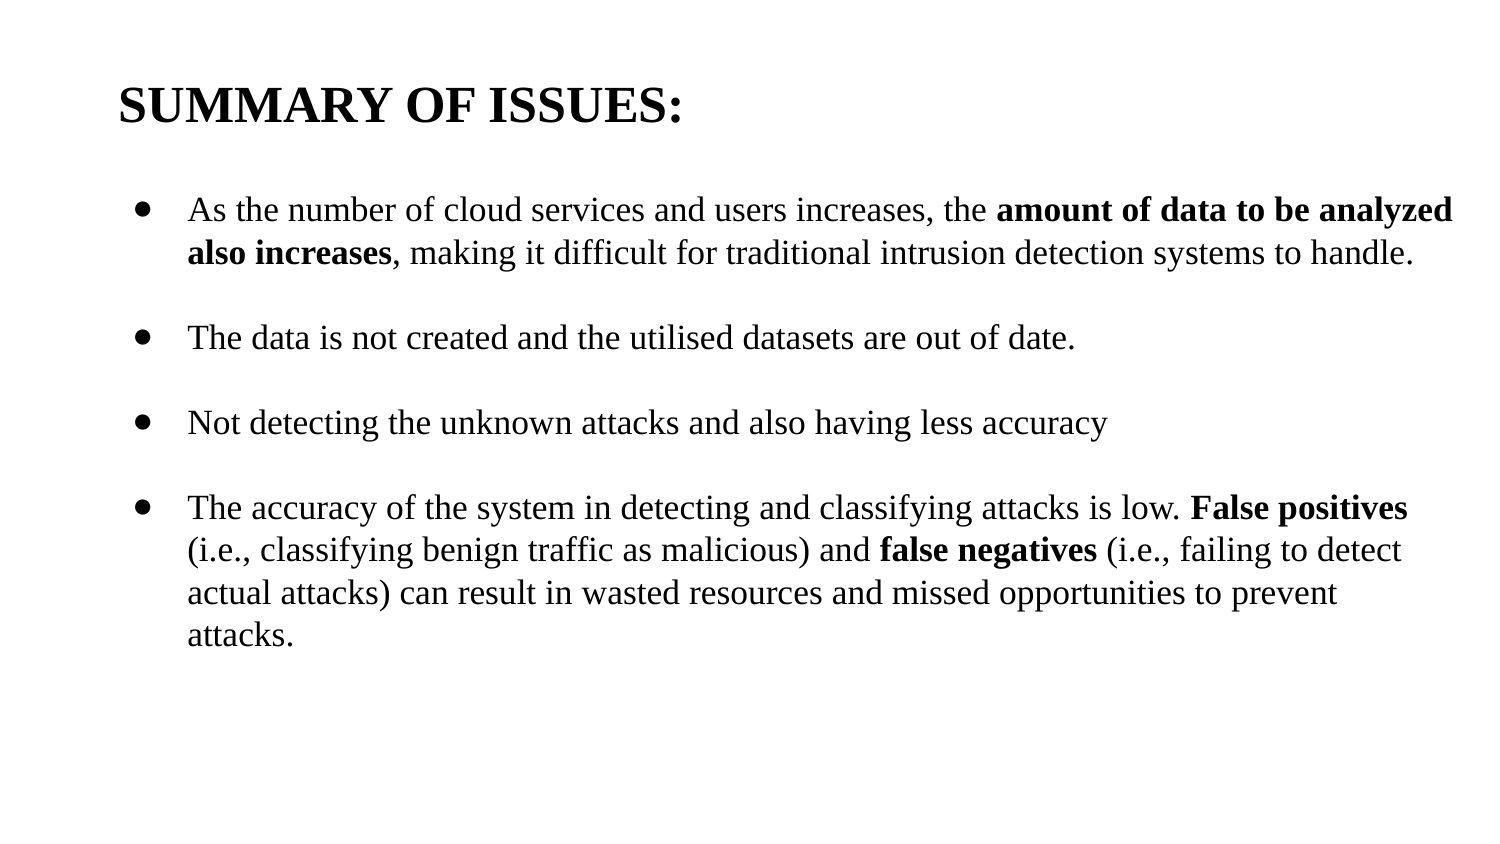

SUMMARY OF ISSUES:
As the number of cloud services and users increases, the amount of data to be analyzed also increases, making it difficult for traditional intrusion detection systems to handle.

The data is not created and the utilised datasets are out of date.

Not detecting the unknown attacks and also having less accuracy

The accuracy of the system in detecting and classifying attacks is low. False positives (i.e., classifying benign traffic as malicious) and false negatives (i.e., failing to detect actual attacks) can result in wasted resources and missed opportunities to prevent attacks.